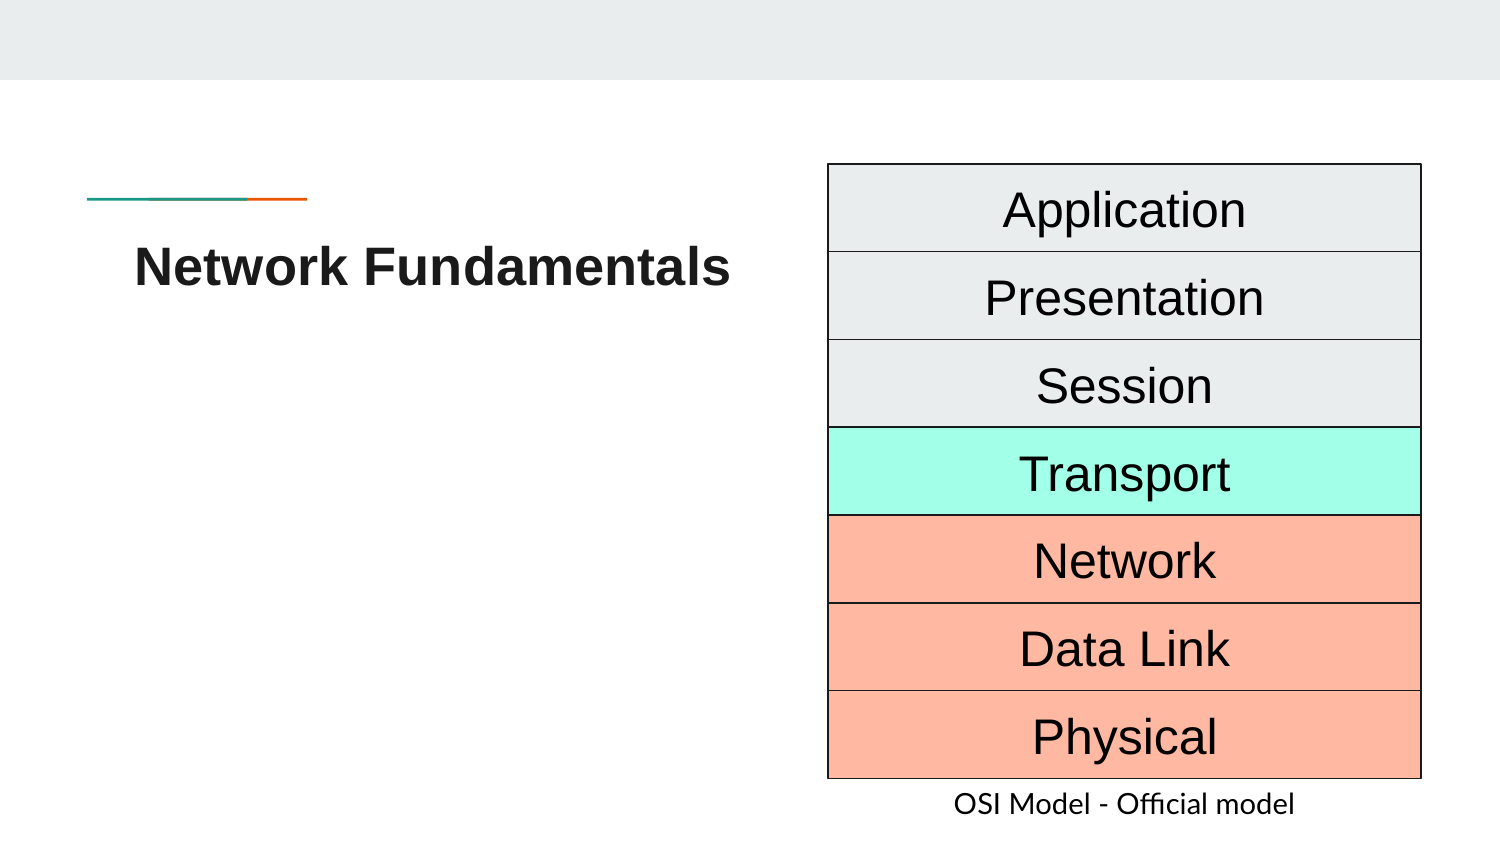

Application
# Network Fundamentals
Presentation
Session
Transport
Network
Data Link
Physical
OSI Model - Official model